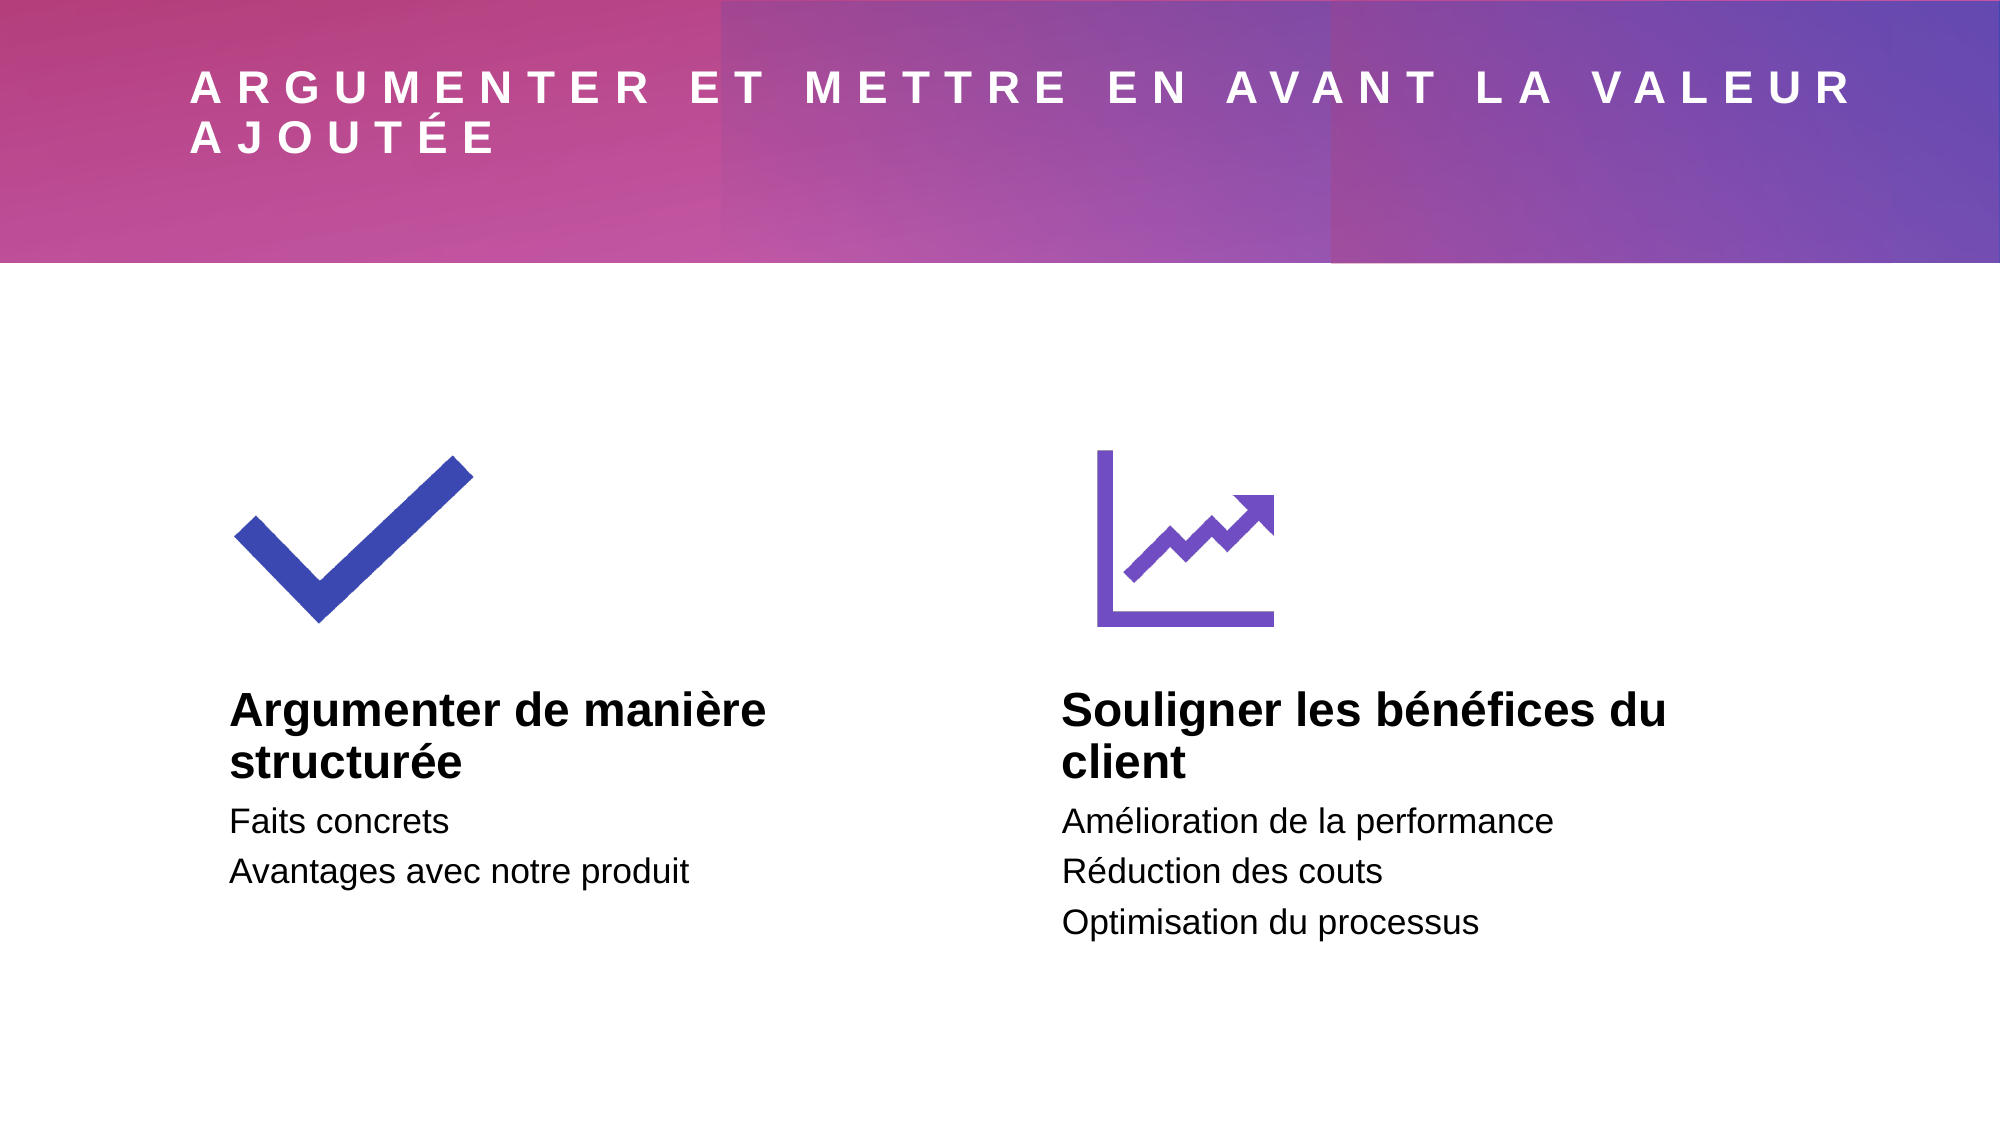

# ARGUMENTER ET METTRE EN AVANT LA VALEUR Ajoutée
Argumenter de manière structurée
Faits concrets
Avantages avec notre produit
Souligner les bénéfices du client
Amélioration de la performance
Réduction des couts
Optimisation du processus